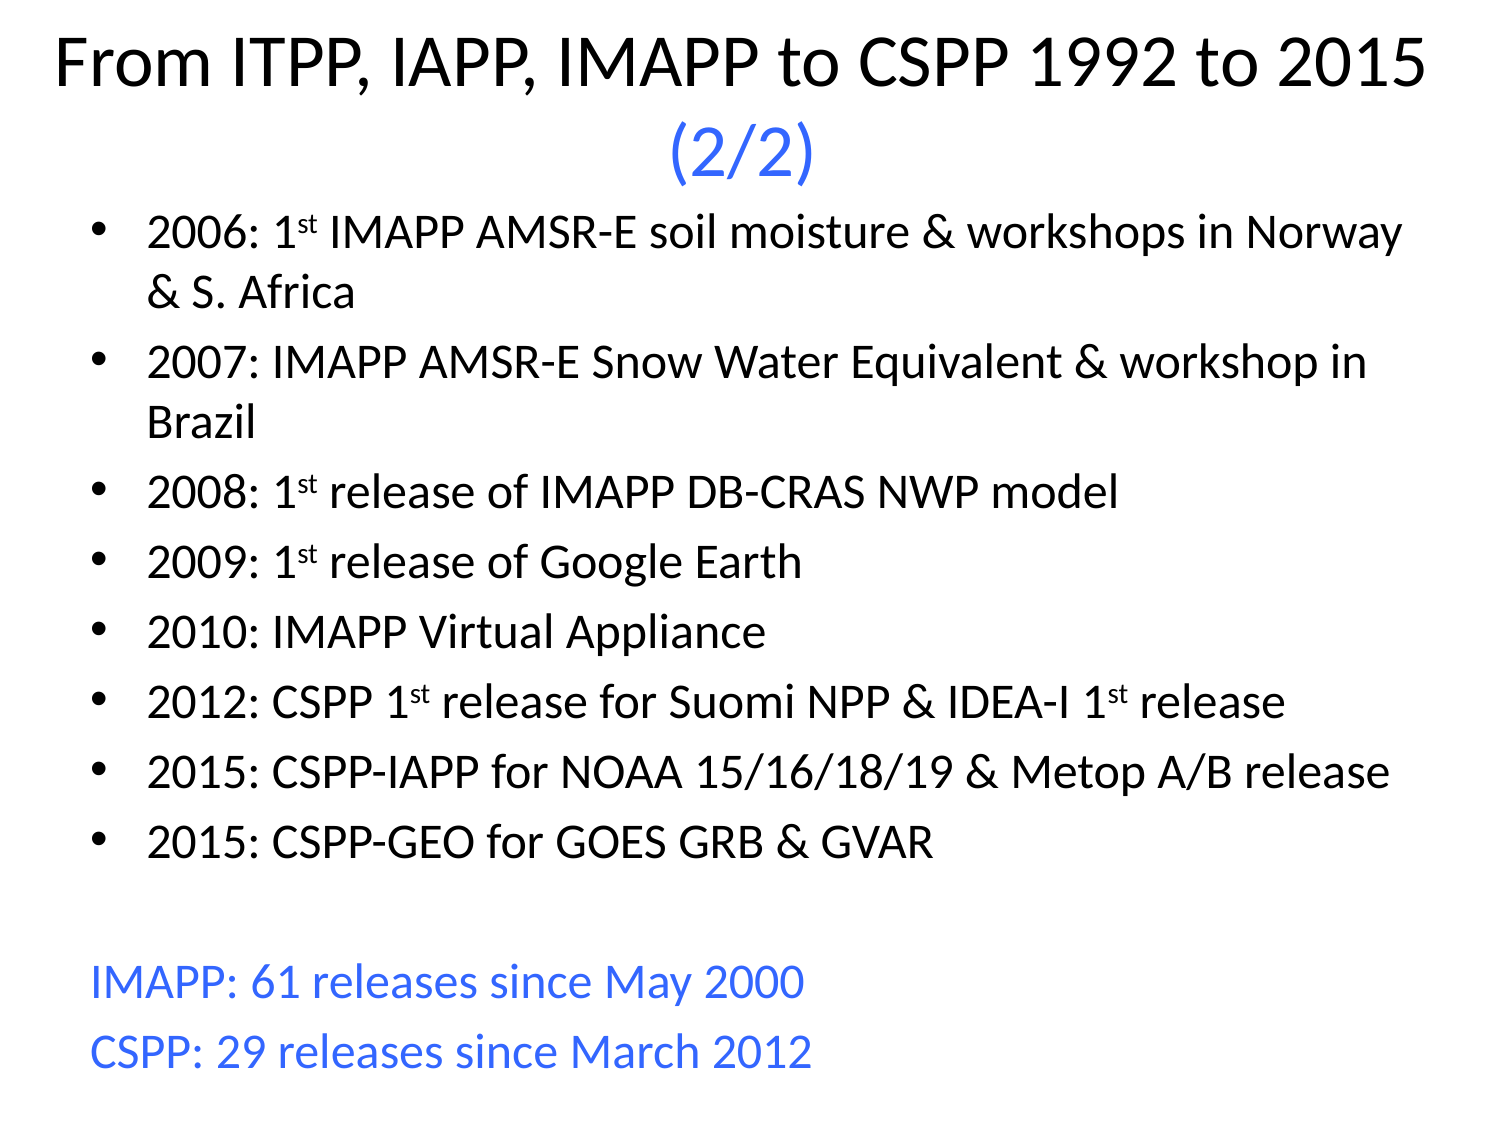

# From ITPP, IAPP, IMAPP to CSPP 1992 to 2015  (2/2)
2006: 1st IMAPP AMSR-E soil moisture & workshops in Norway & S. Africa
2007: IMAPP AMSR-E Snow Water Equivalent & workshop in Brazil
2008: 1st release of IMAPP DB-CRAS NWP model
2009: 1st release of Google Earth
2010: IMAPP Virtual Appliance
2012: CSPP 1st release for Suomi NPP & IDEA-I 1st release
2015: CSPP-IAPP for NOAA 15/16/18/19 & Metop A/B release
2015: CSPP-GEO for GOES GRB & GVAR

IMAPP: 61 releases since May 2000
CSPP: 29 releases since March 2012